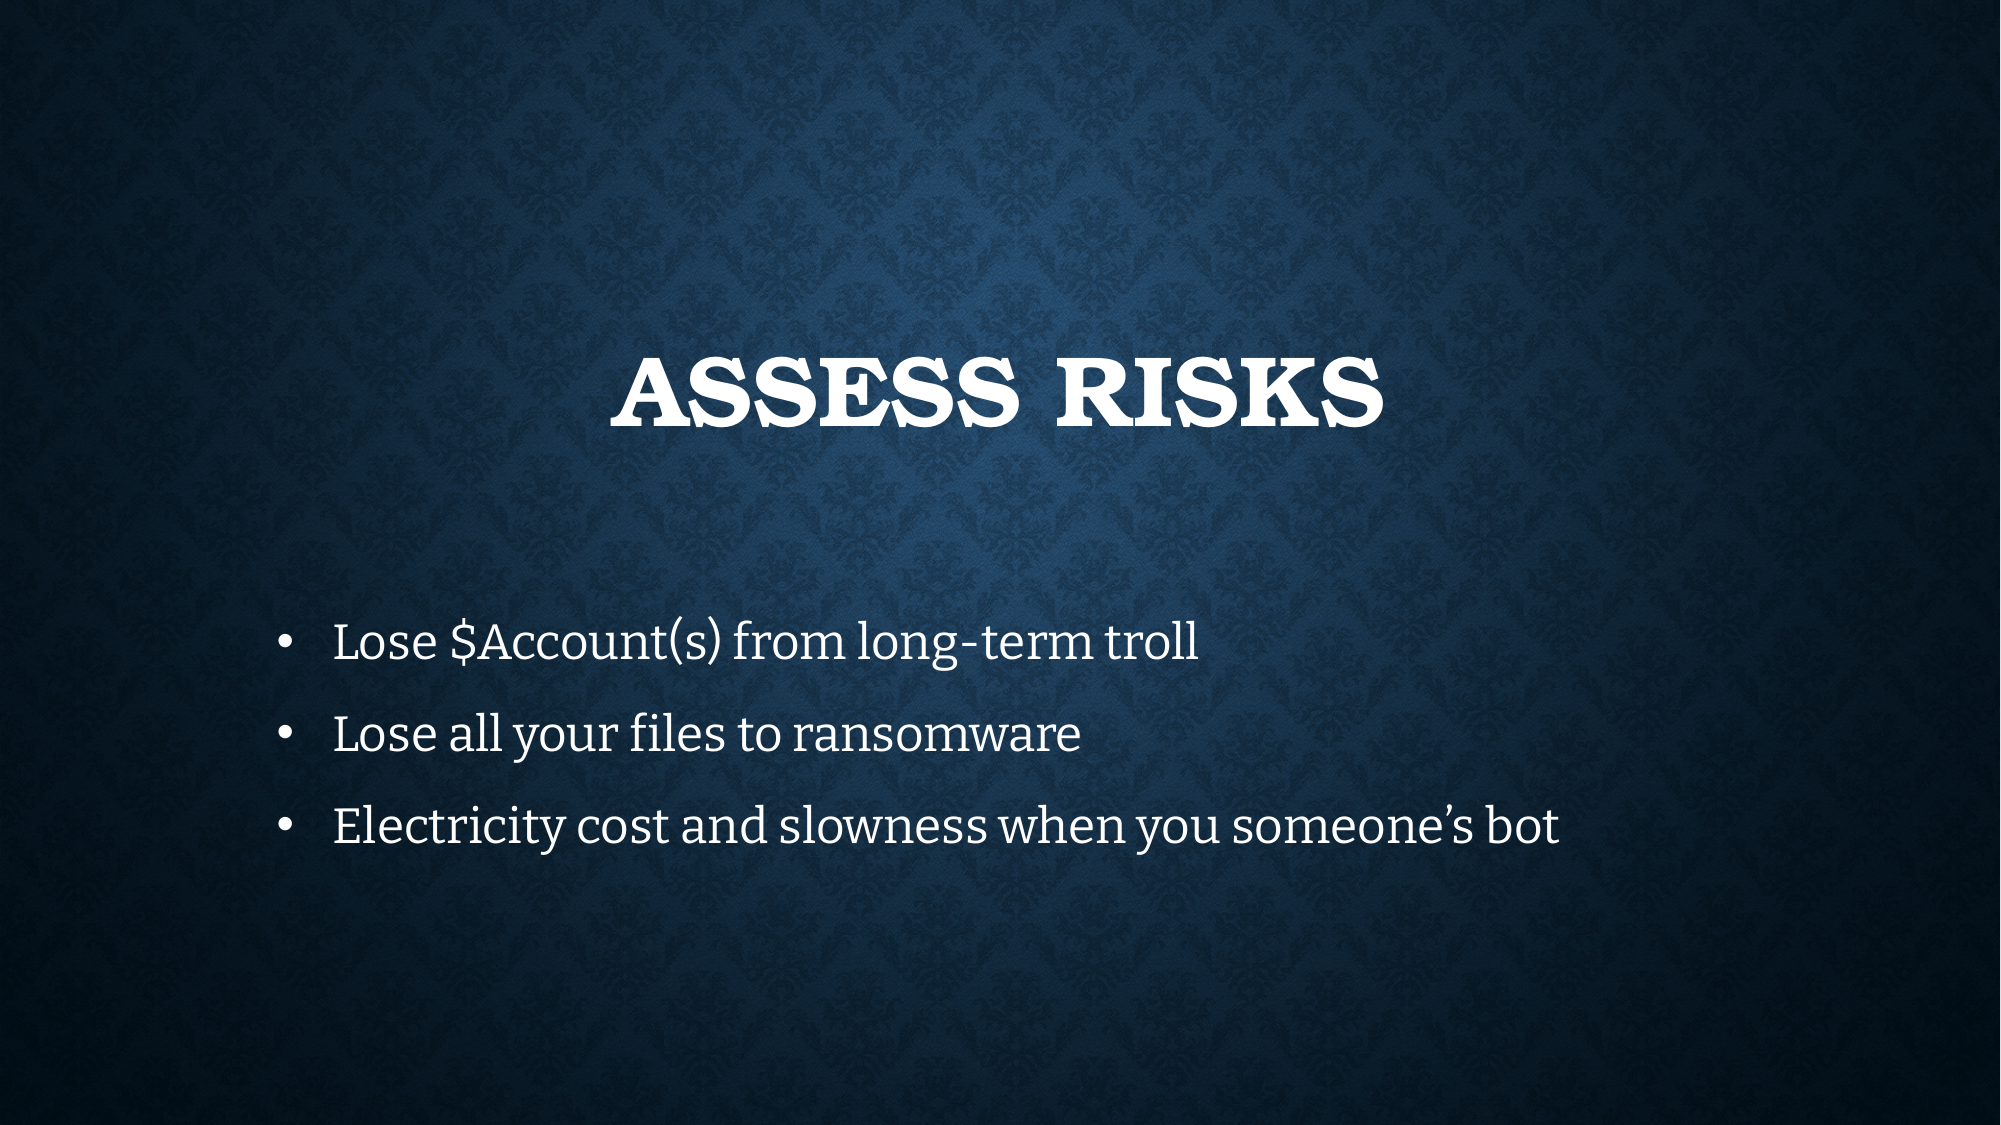

# Assess Risks
Lose $Account(s) from long-term troll
Lose all your files to ransomware
Electricity cost and slowness when you someone’s bot